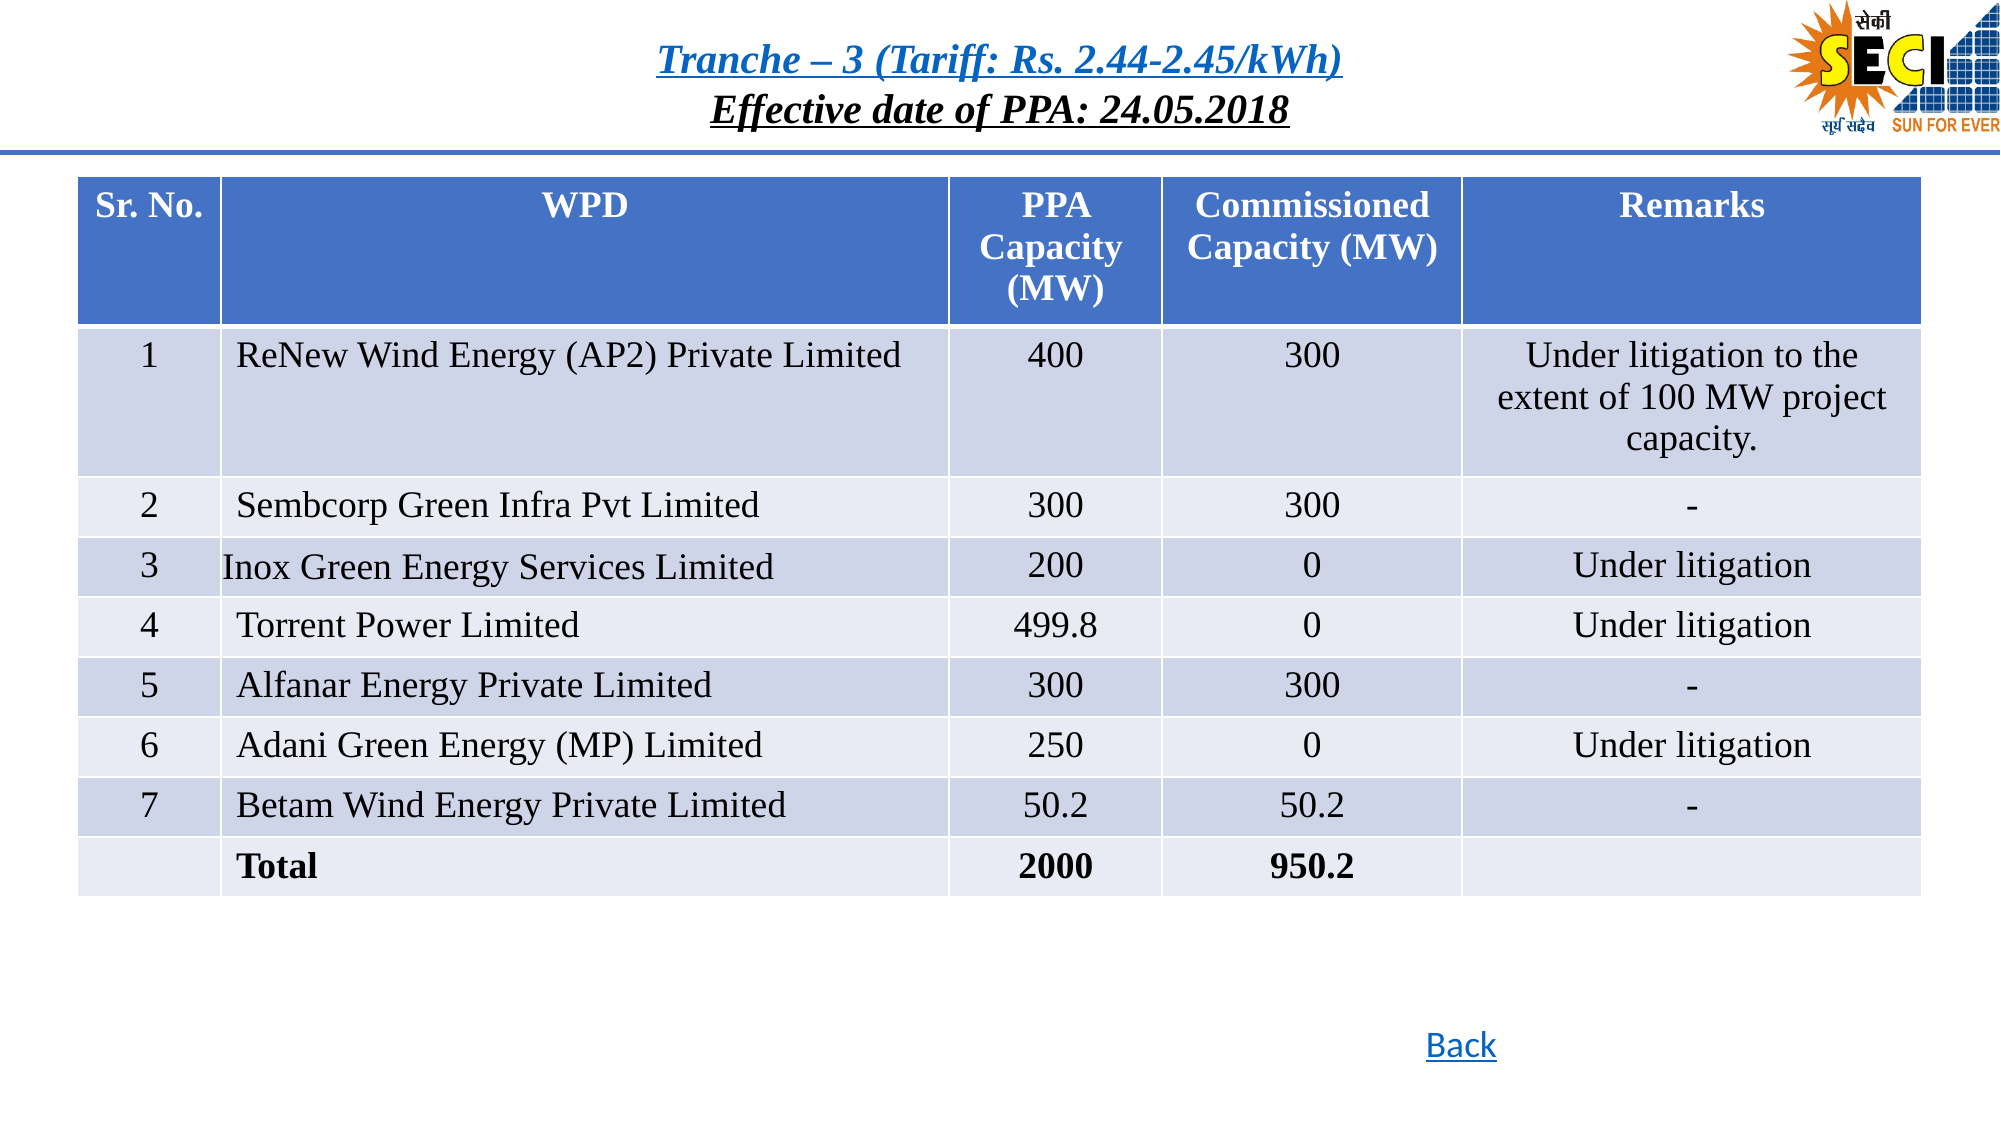

Tranche – 3 (Tariff: Rs. 2.44-2.45/kWh)
Effective date of PPA: 24.05.2018
| Sr. No. | WPD | PPA Capacity (MW) | Commissioned Capacity (MW) | Remarks |
| --- | --- | --- | --- | --- |
| 1 | ReNew Wind Energy (AP2) Private Limited | 400 | 300 | Under litigation to the extent of 100 MW project capacity. |
| 2 | Sembcorp Green Infra Pvt Limited | 300 | 300 | - |
| 3 | Inox Green Energy Services Limited | 200 | 0 | Under litigation |
| 4 | Torrent Power Limited | 499.8 | 0 | Under litigation |
| 5 | Alfanar Energy Private Limited | 300 | 300 | - |
| 6 | Adani Green Energy (MP) Limited | 250 | 0 | Under litigation |
| 7 | Betam Wind Energy Private Limited | 50.2 | 50.2 | - |
|  | Total | 2000 | 950.2 |  |

Back